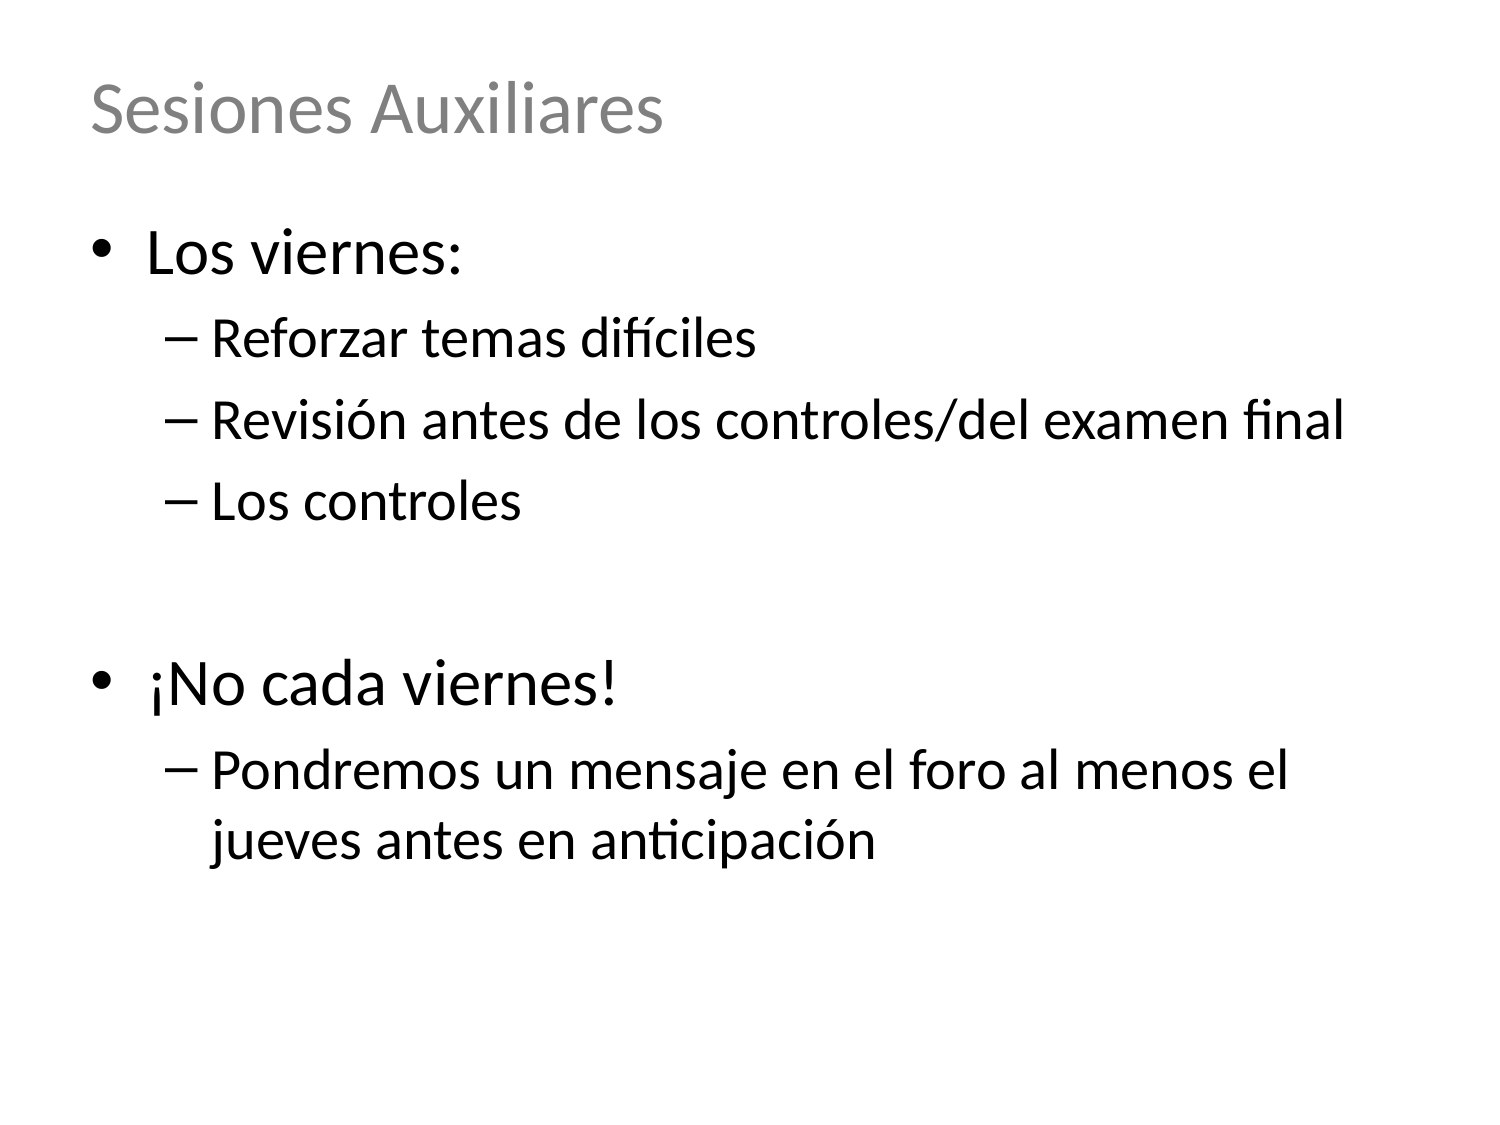

# Sesiones Auxiliares
Los viernes:
Reforzar temas difíciles
Revisión antes de los controles/del examen final
Los controles

¡No cada viernes!
Pondremos un mensaje en el foro al menos el jueves antes en anticipación